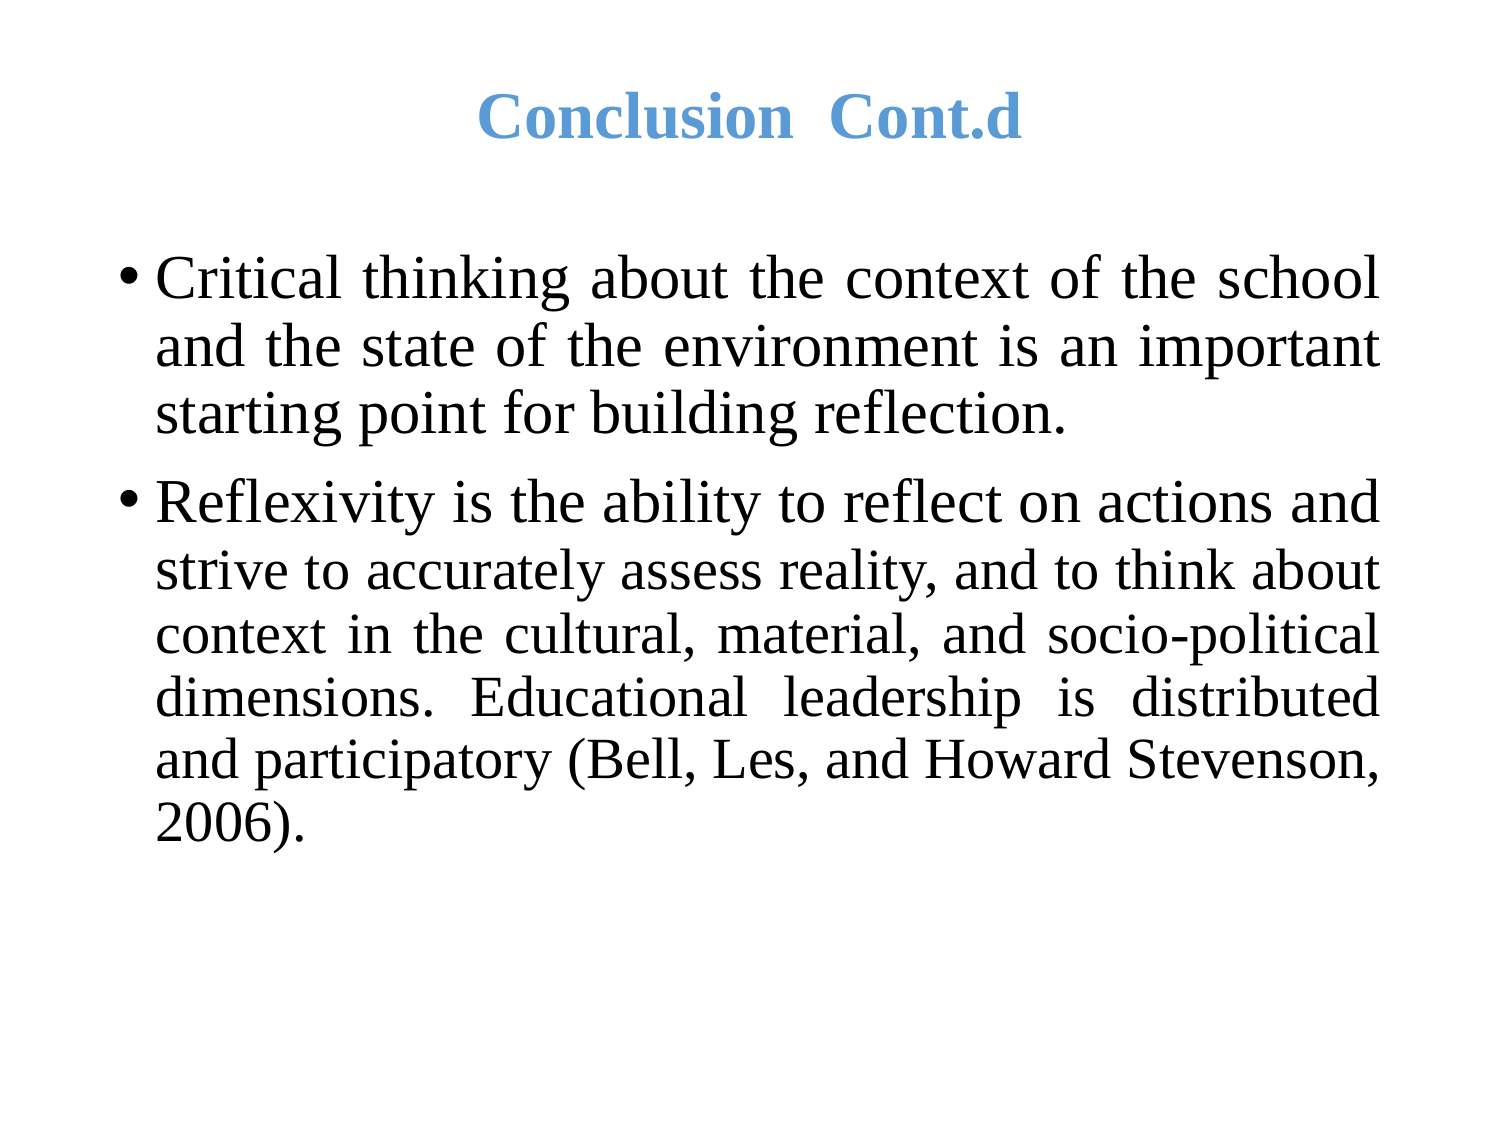

# Conclusion  Cont.d
Critical thinking about the context of the school and the state of the environment is an important starting point for building reflection.
Reflexivity is the ability to reflect on actions and strive to accurately assess reality, and to think about context in the cultural, material, and socio-political dimensions. Educational leadership is distributed and participatory (Bell, Les, and Howard Stevenson, 2006).